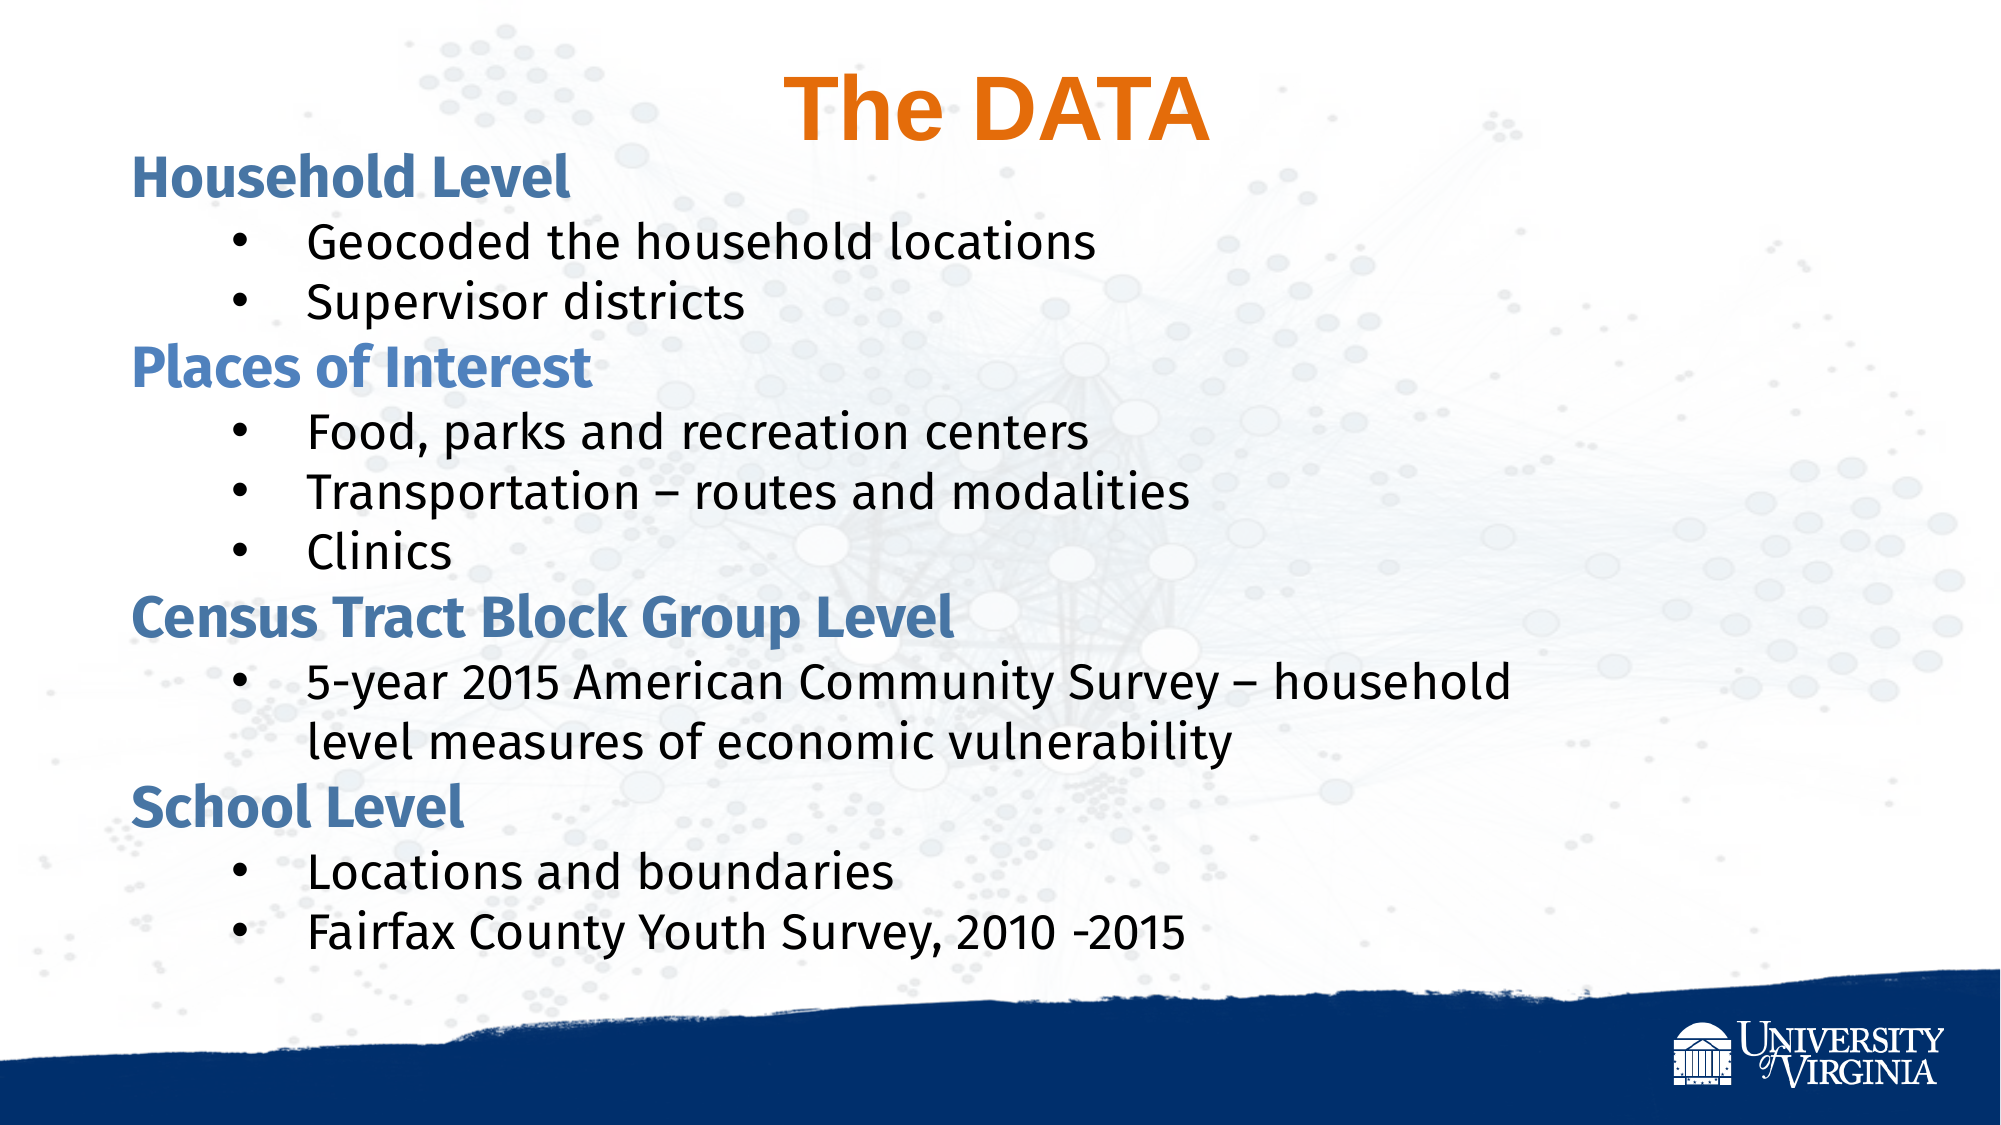

# The DATA
Household Level
Geocoded the household locations
Supervisor districts
Places of Interest
Food, parks and recreation centers
Transportation – routes and modalities
Clinics
Census Tract Block Group Level
5-year 2015 American Community Survey – household
level measures of economic vulnerability
School Level
Locations and boundaries
Fairfax County Youth Survey, 2010 -2015